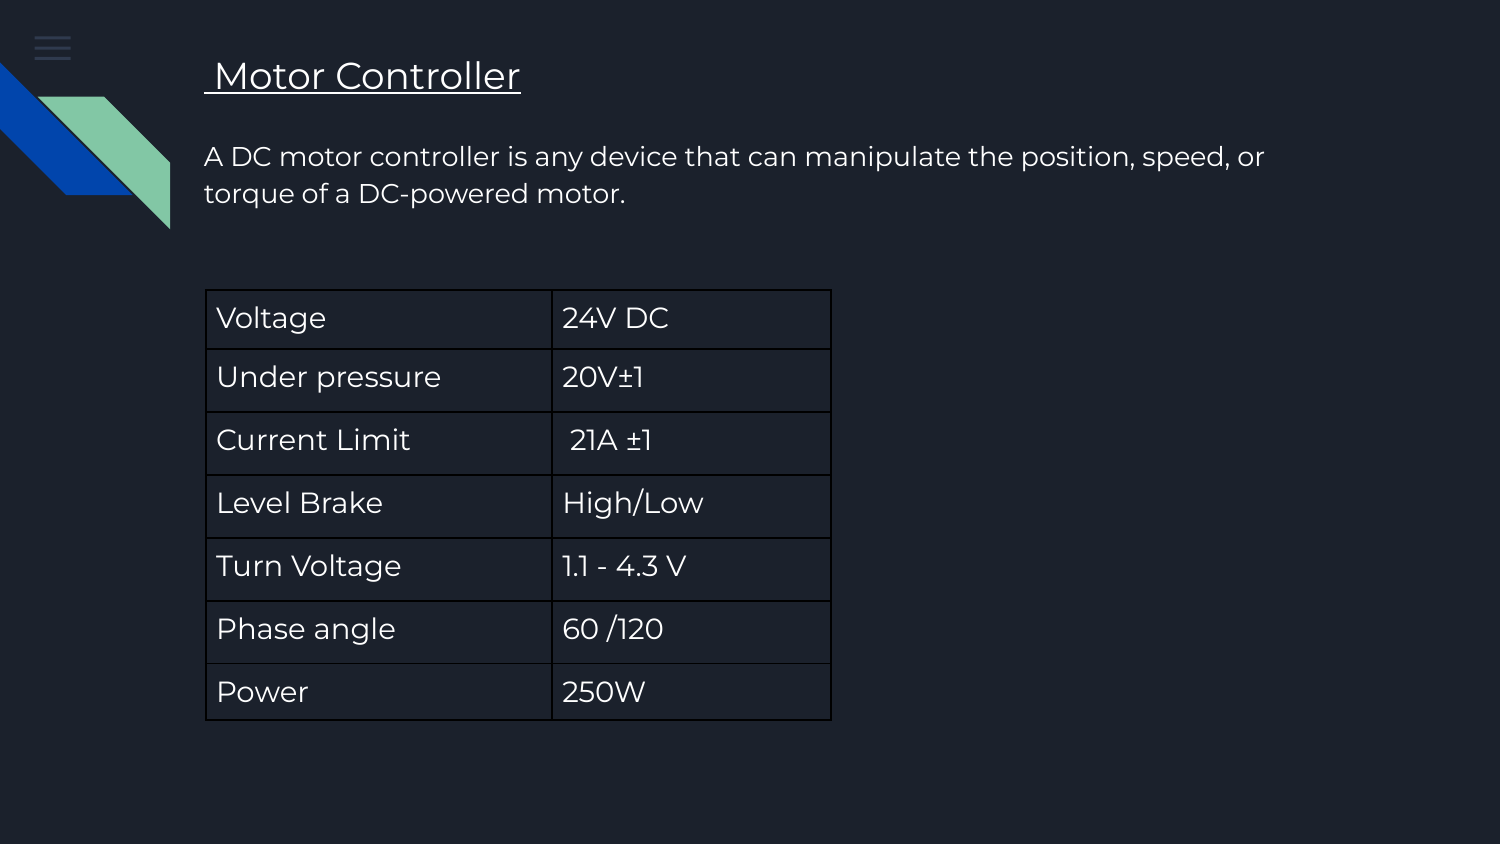

Motor Controller

A DC motor controller is any device that can manipulate the position, speed, or torque of a DC-powered motor.

| Voltage | 24V DC |
| --- | --- |
| Under pressure | 20V±1 |
| Current Limit | 21A ±1 |
| Level Brake | High/Low |
| Turn Voltage | 1.1 - 4.3 V |
| Phase angle | 60 /120 |
| Power | 250W |